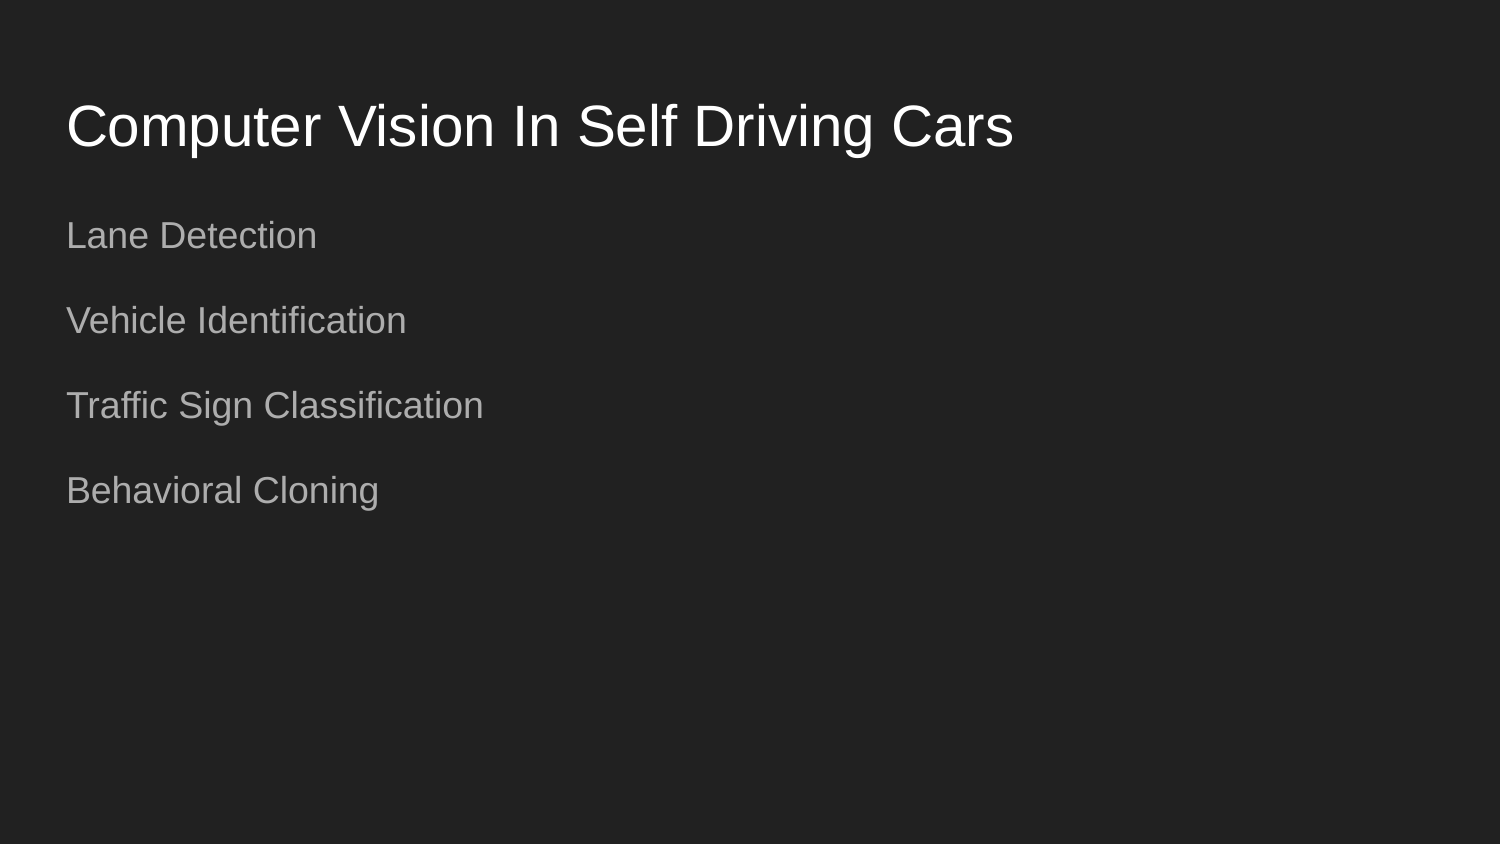

# Computer Vision In Self Driving Cars
Lane Detection
Vehicle Identification
Traffic Sign Classification
Behavioral Cloning